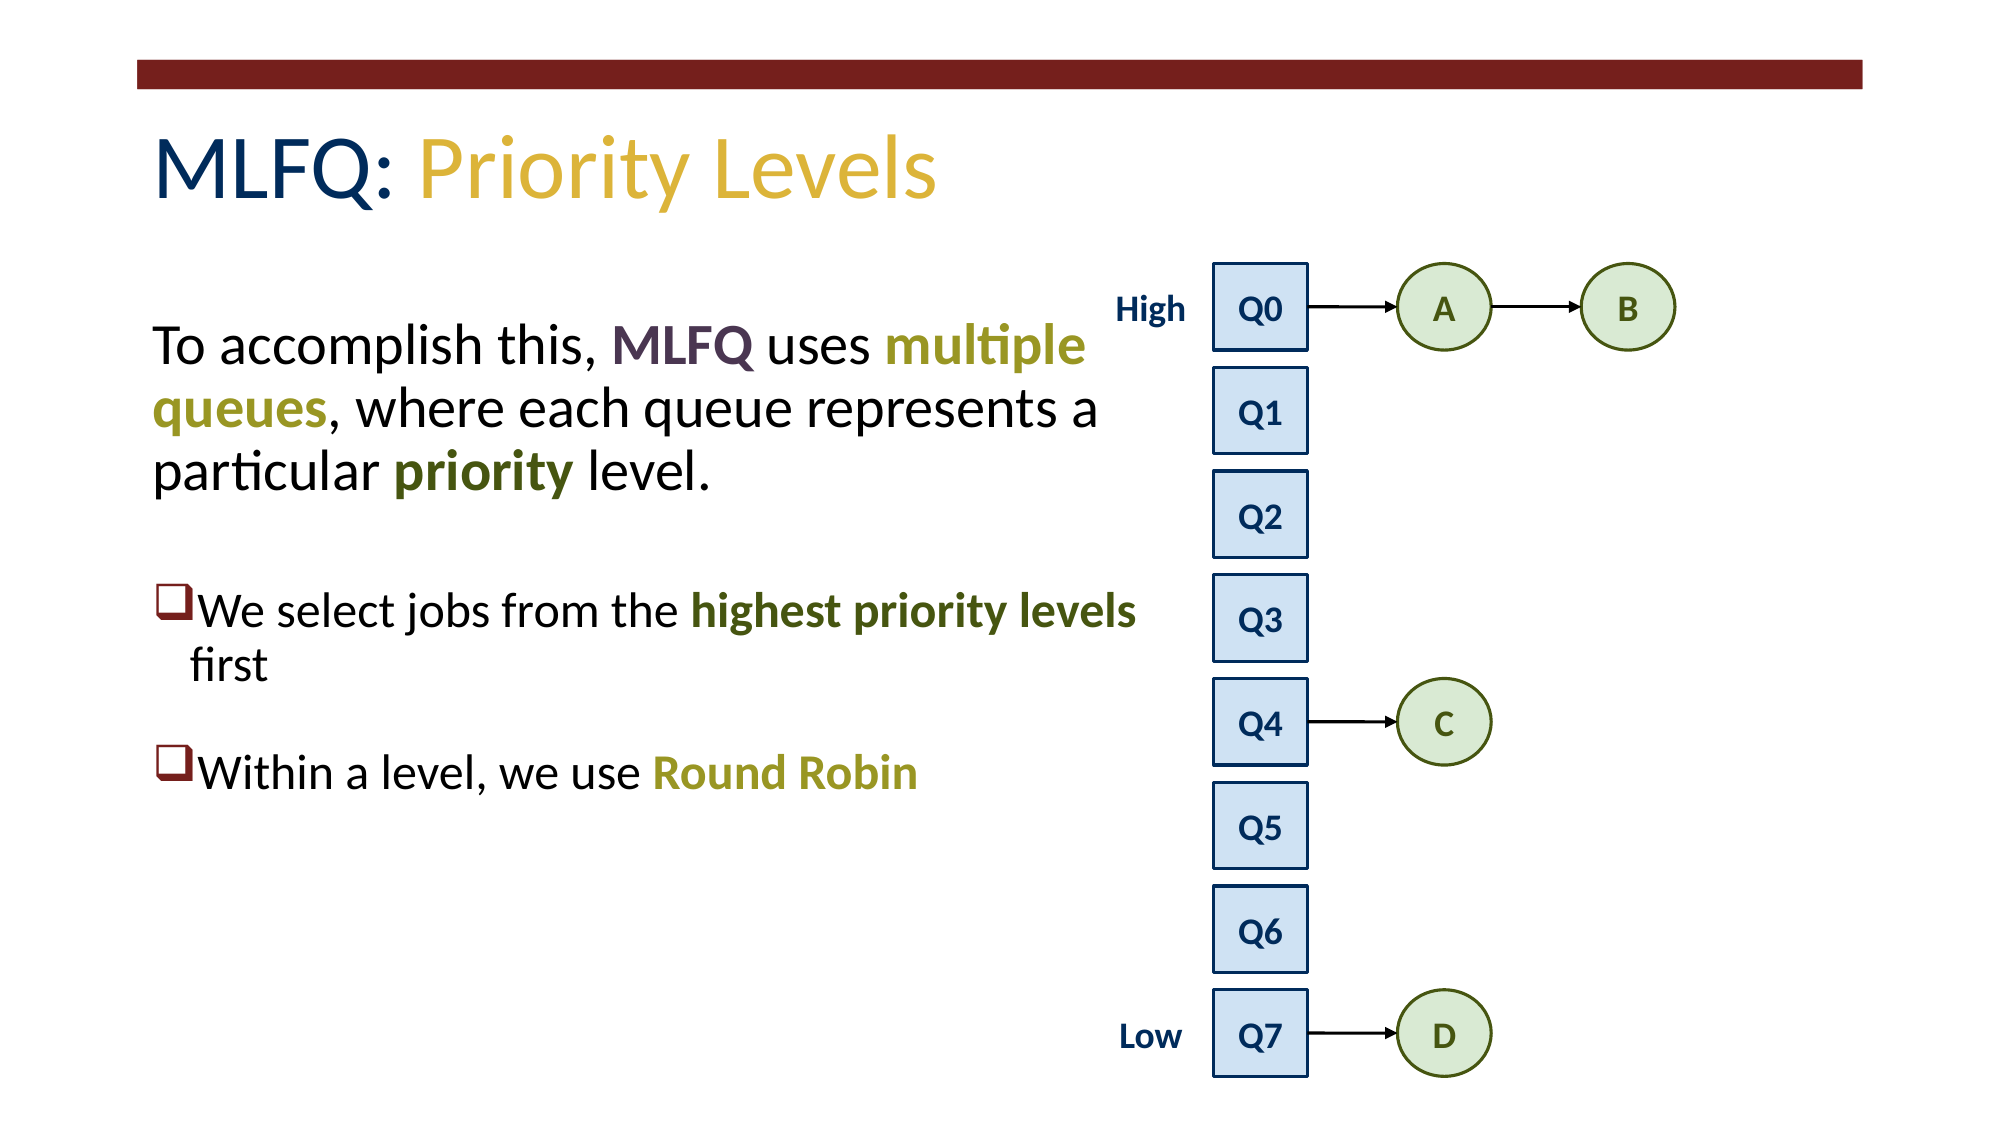

# MLFQ: Priority Levels
Q0
A
B
High
To accomplish this, MLFQ uses multiple queues, where each queue represents a particular priority level.
We select jobs from the highest priority levels first
Within a level, we use Round Robin
Q1
Q2
Q3
Q4
C
Q5
Q6
Low
Q7
D